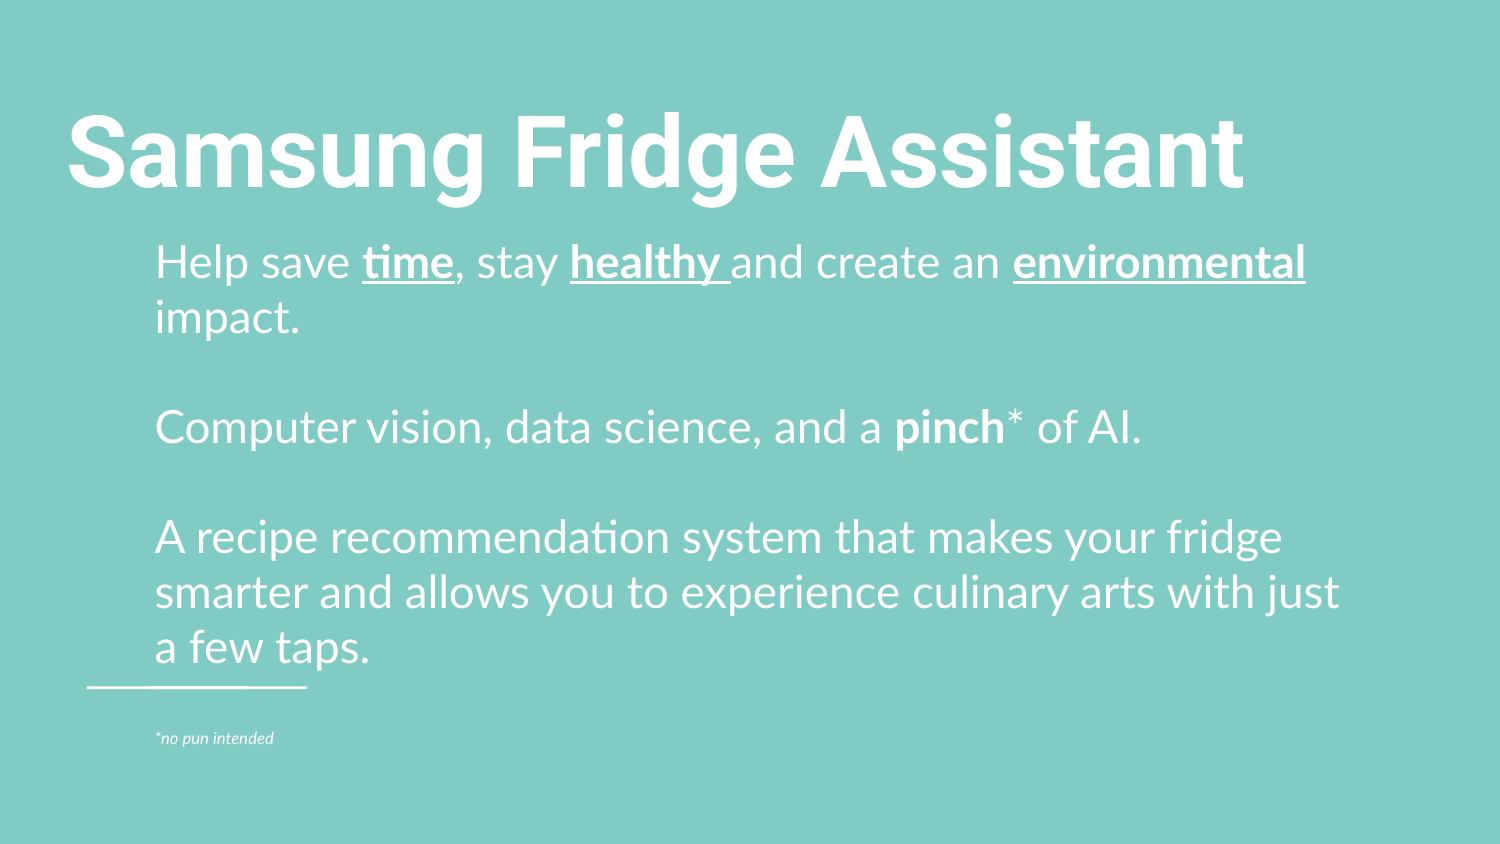

# Samsung Fridge Assistant
Help save time, stay healthy and create an environmental impact.

Computer vision, data science, and a pinch* of AI.

A recipe recommendation system that makes your fridge smarter and allows you to experience culinary arts with just a few taps.

*no pun intended